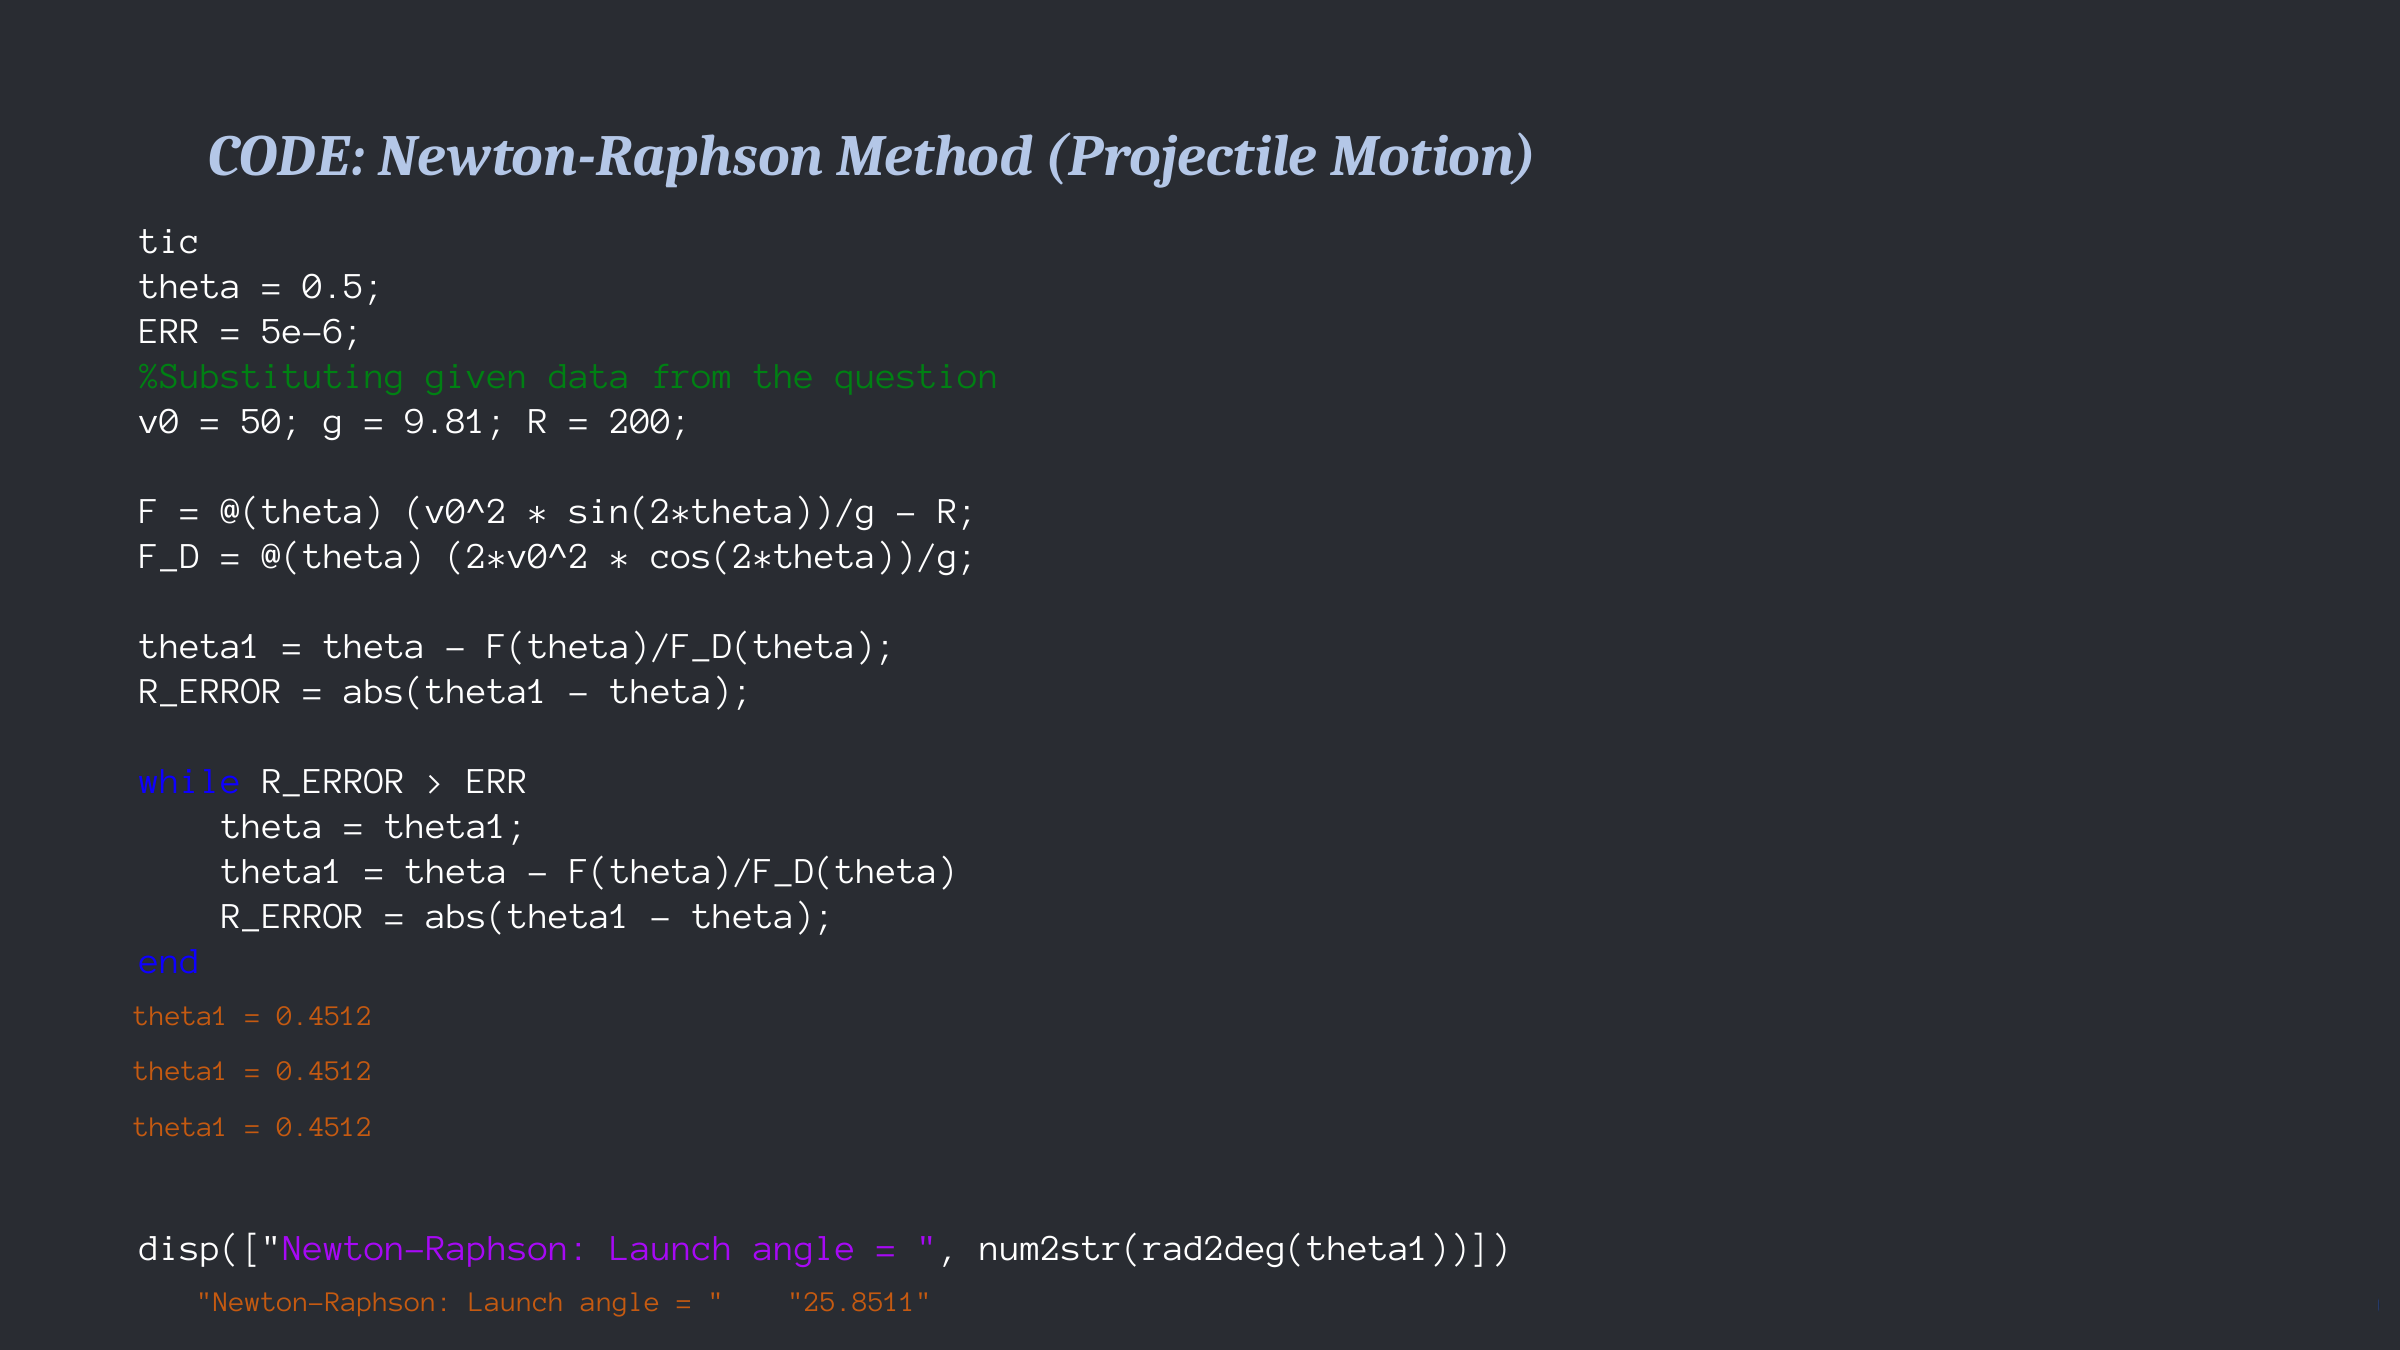

CODE: Newton-Raphson Method (Projectile Motion)
tic
theta = 0.5;
ERR = 5e-6;
%Substituting given data from the question
v0 = 50; g = 9.81; R = 200;

F = @(theta) (v0^2 * sin(2*theta))/g - R;
F_D = @(theta) (2*v0^2 * cos(2*theta))/g;

theta1 = theta - F(theta)/F_D(theta);
R_ERROR = abs(theta1 - theta);

while R_ERROR > ERR
    theta = theta1;
    theta1 = theta - F(theta)/F_D(theta)
    R_ERROR = abs(theta1 - theta);
end
theta1 = 0.4512
theta1 = 0.4512
theta1 = 0.4512

disp(["Newton-Raphson: Launch angle = ", num2str(rad2deg(theta1))])
    "Newton-Raphson: Launch angle = "    "25.8511"